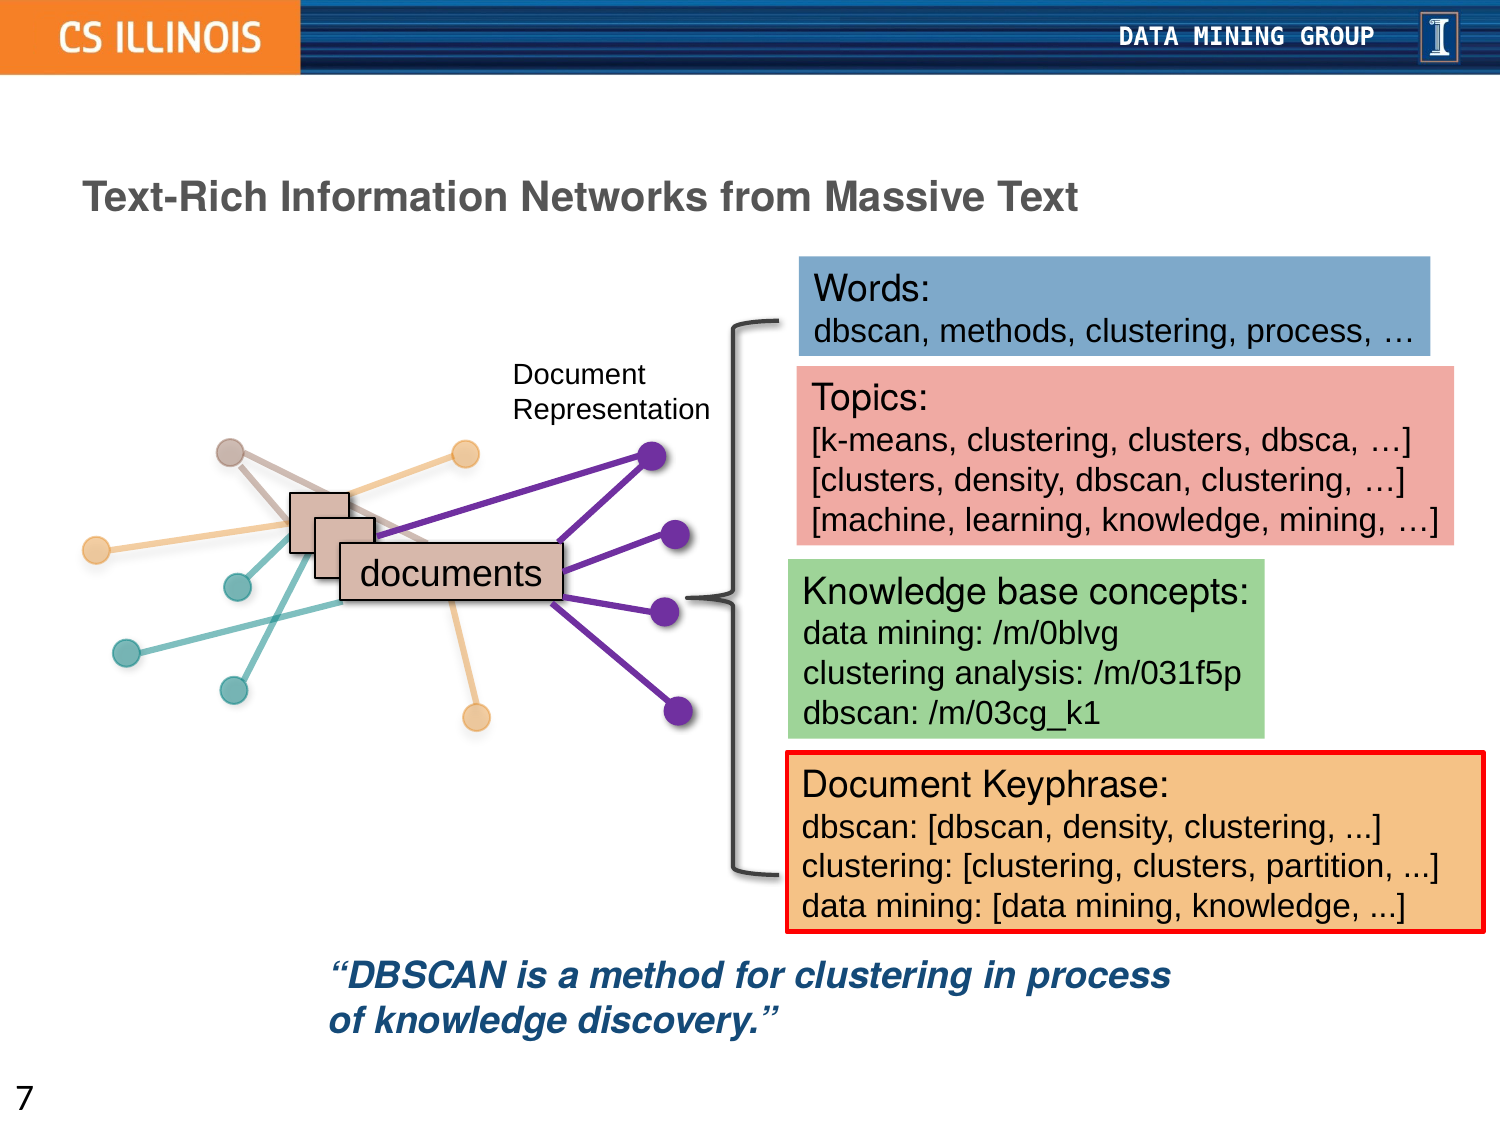

Text-Rich Information Networks from Massive Text
Words:
dbscan, methods, clustering, process, …

Document
Representation
Topics:
[k-means, clustering, clusters, dbsca, …]
[clusters, density, dbscan, clustering, …]
[machine, learning, knowledge, mining, …]

documents
Knowledge base concepts:
data mining: /m/0blvg
clustering analysis: /m/031f5p
dbscan: /m/03cg_k1

Document Keyphrase:
dbscan: [dbscan, density, clustering, ...]
clustering: [clustering, clusters, partition, ...]
data mining: [data mining, knowledge, ...]
“DBSCAN is a method for clustering in process of knowledge discovery.”
7